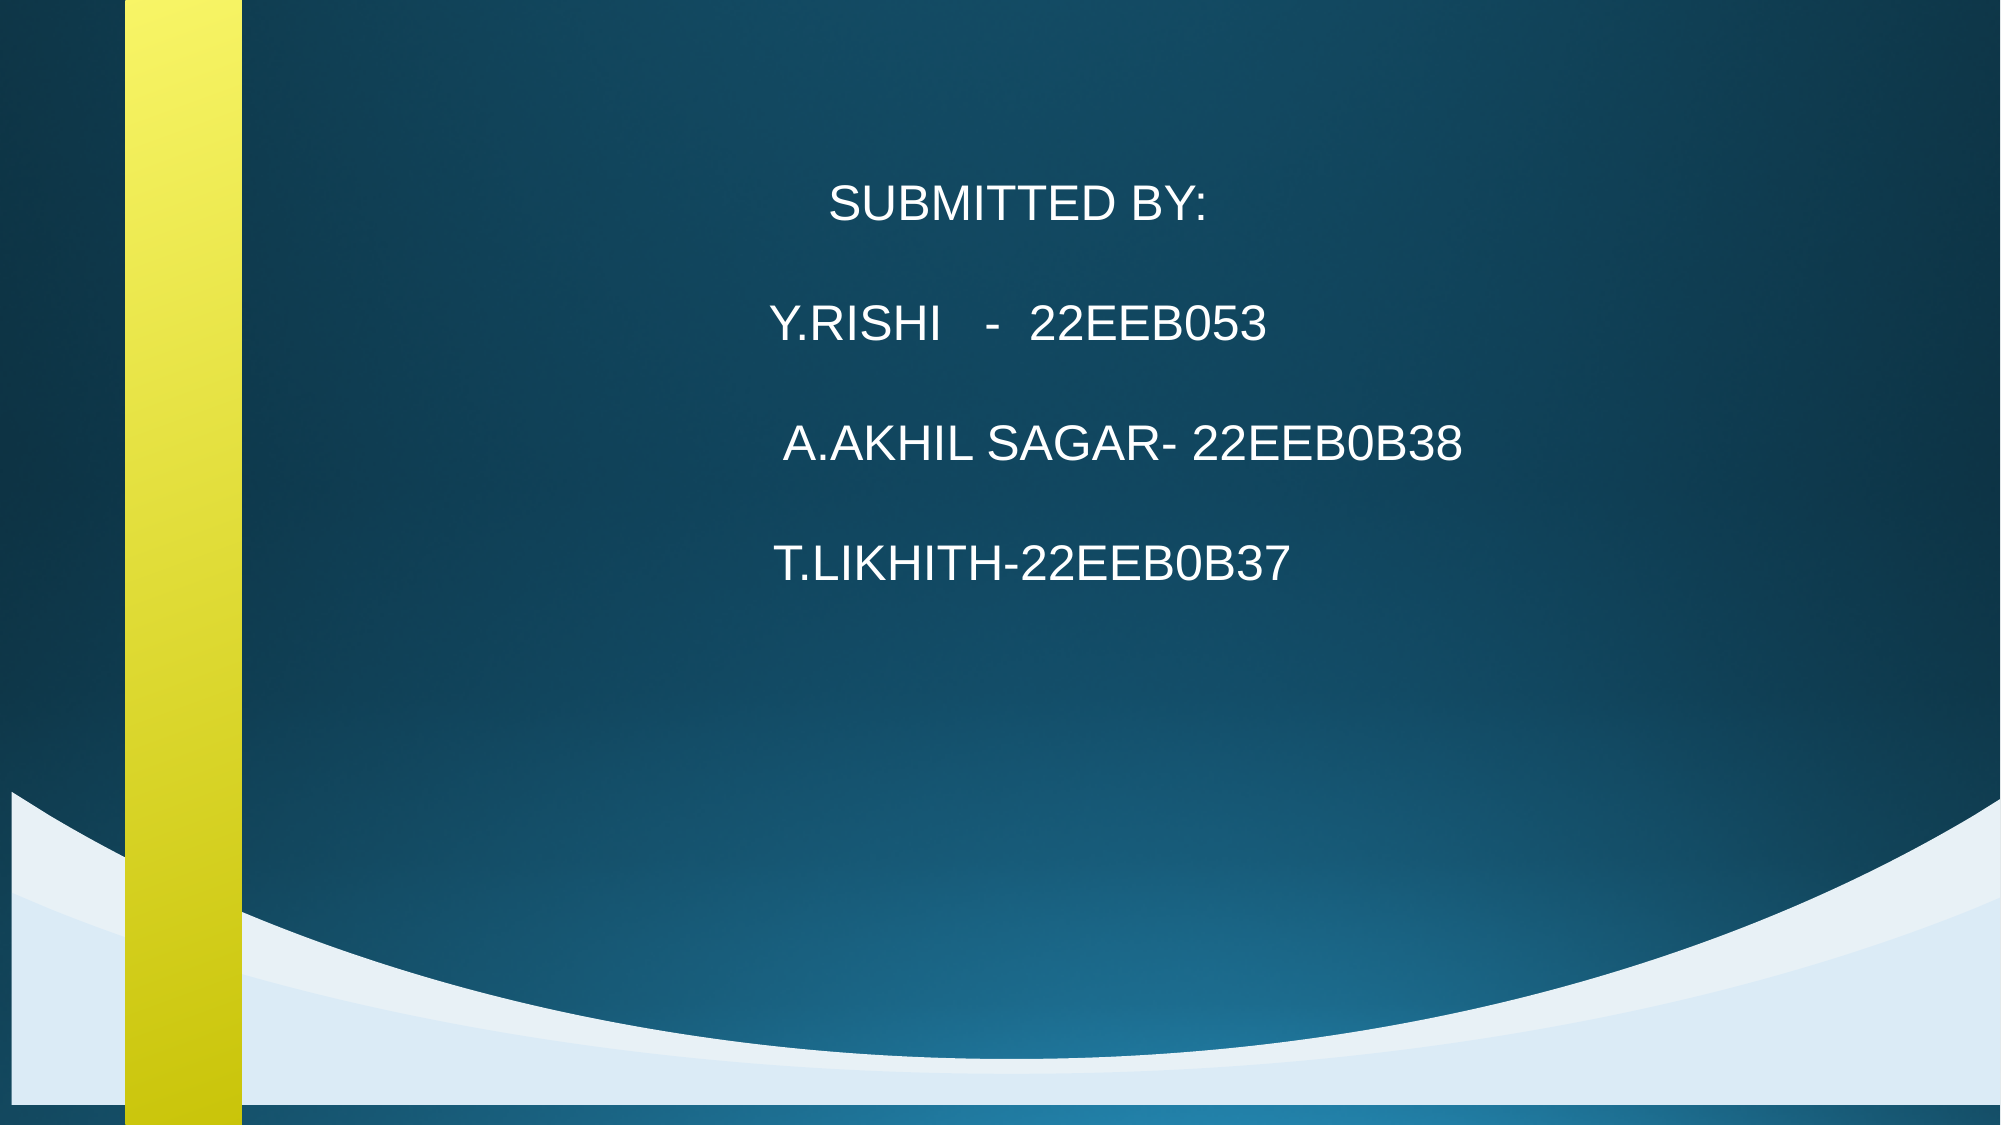

SUBMITTED BY:

Y.RISHI   -  22EEB053

               A.AKHIL SAGAR- 22EEB0B38

  T.LIKHITH-22EEB0B37